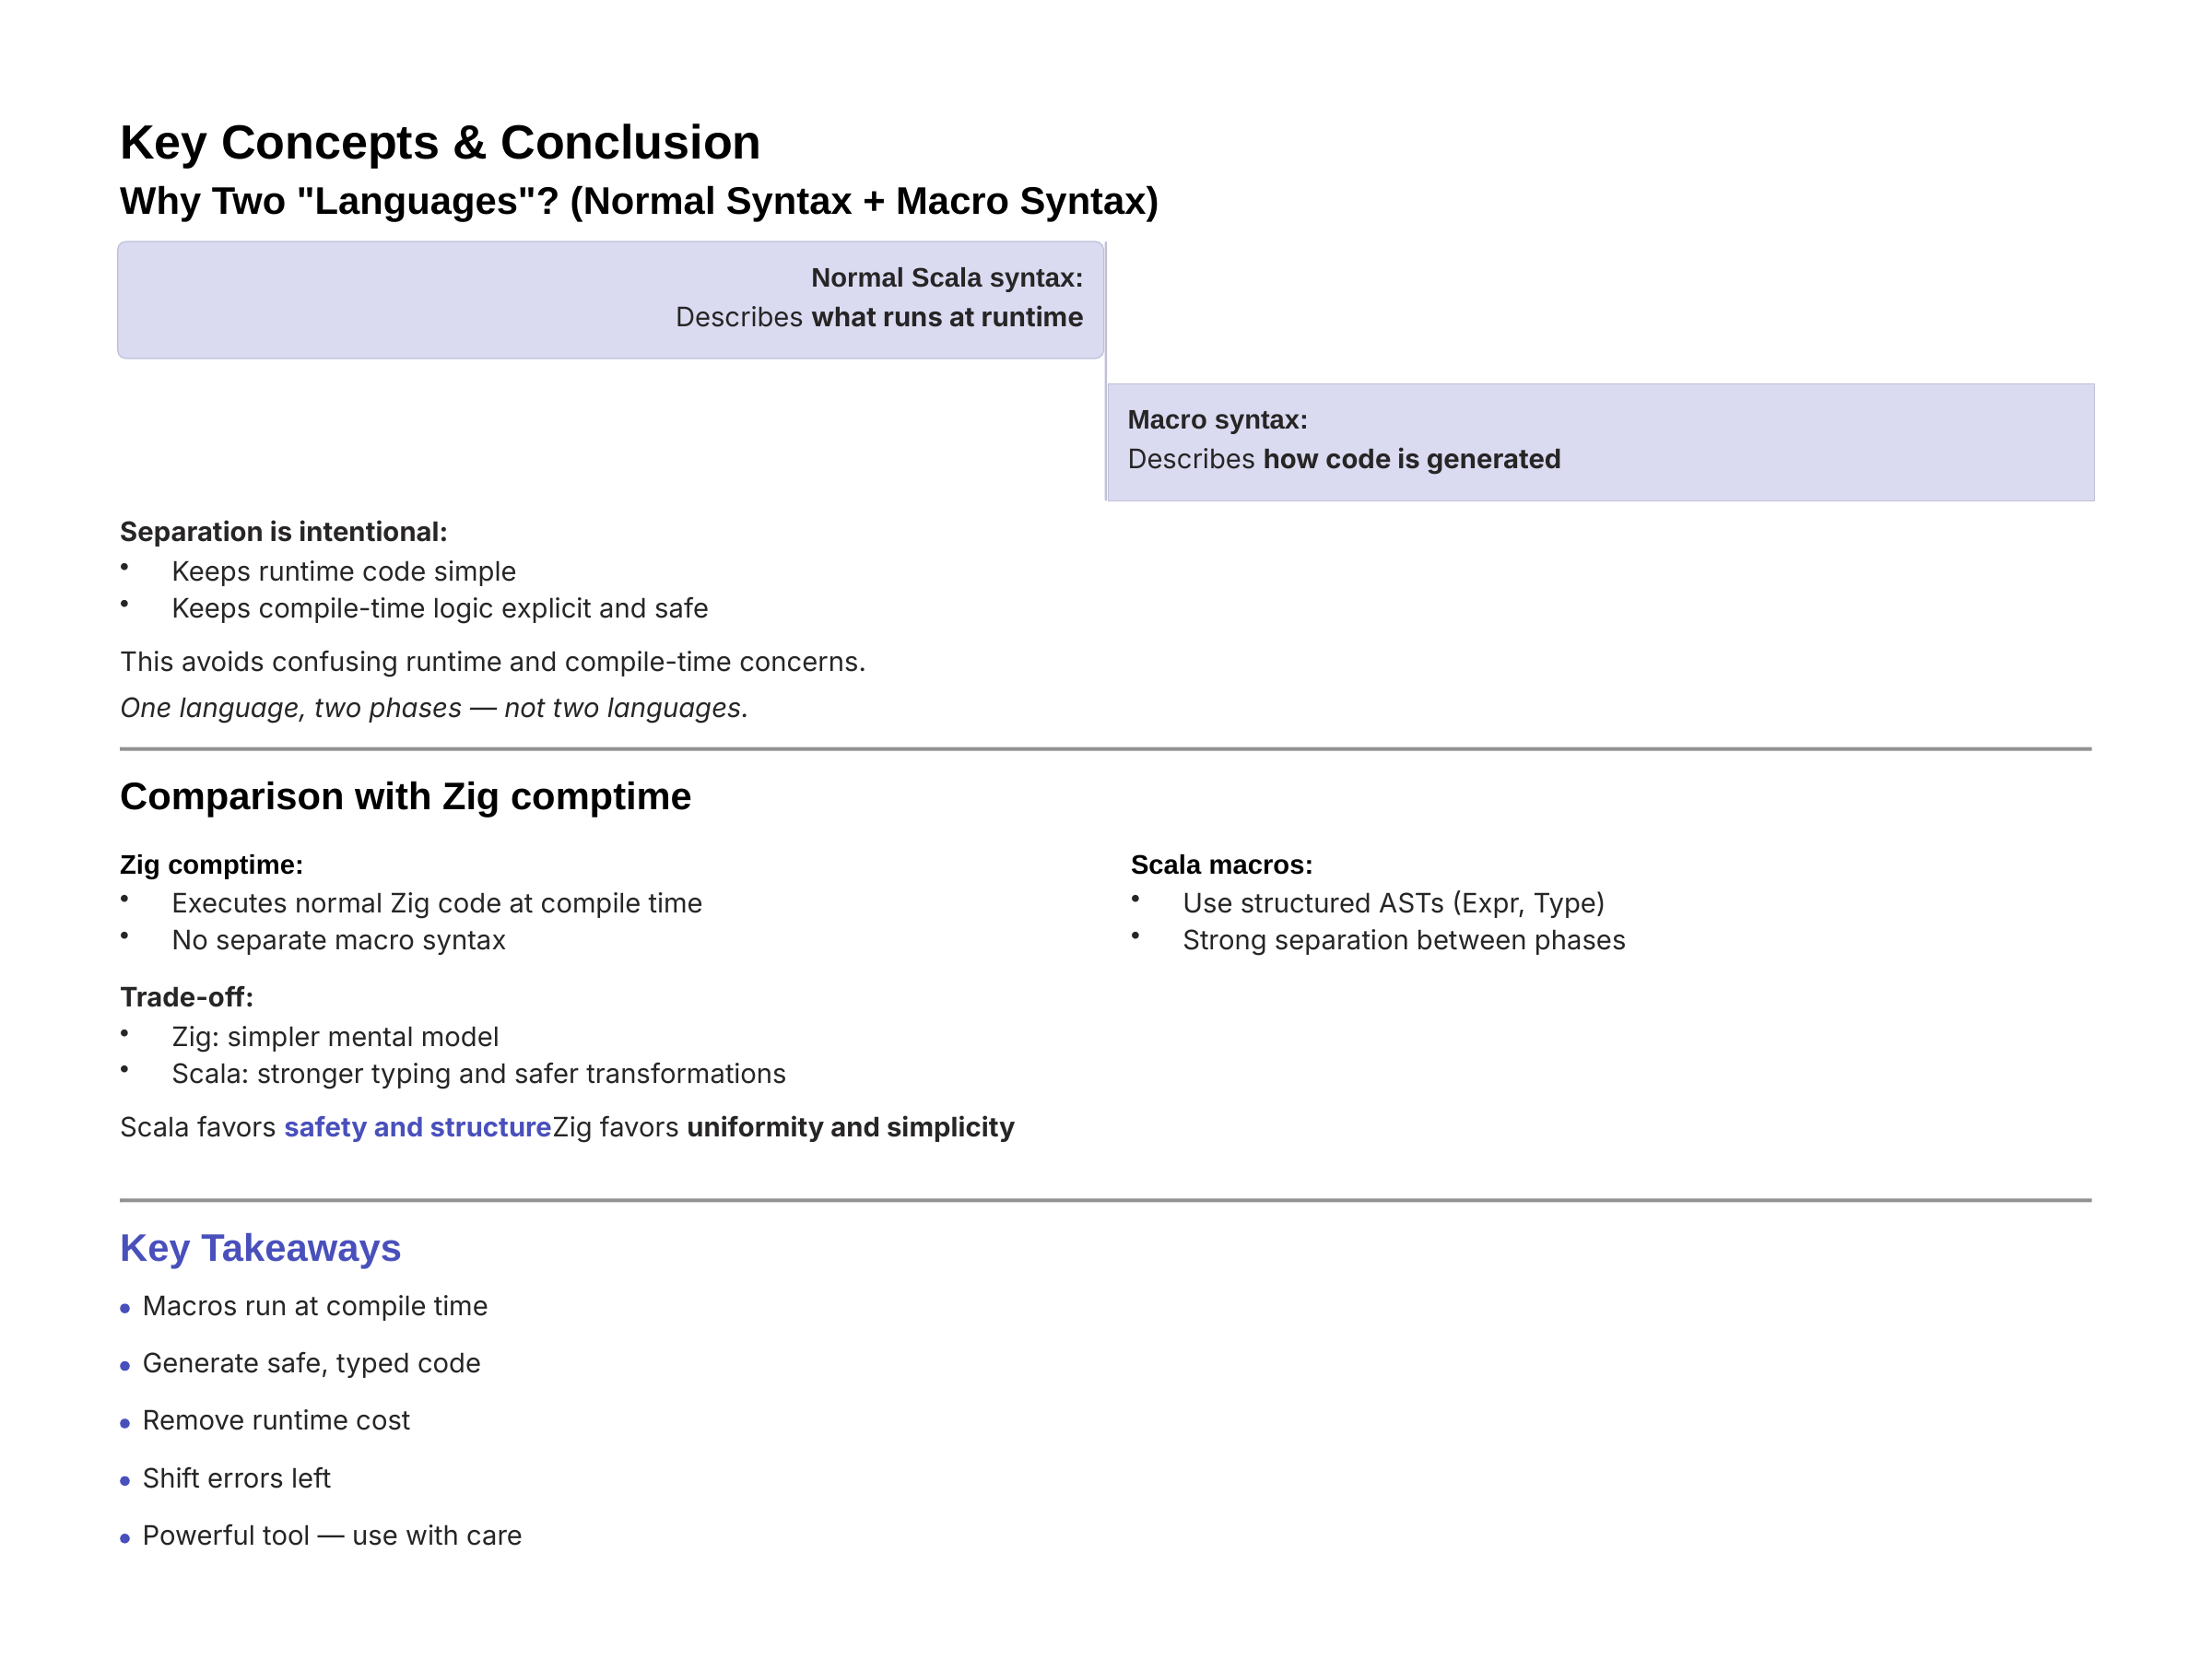

Key Concepts & Conclusion
Why Two "Languages"? (Normal Syntax + Macro Syntax)

Normal Scala syntax:
Describes what runs at runtime

Macro syntax:
Describes how code is generated
Separation is intentional:
Keeps runtime code simple
Keeps compile-time logic explicit and safe
This avoids confusing runtime and compile-time concerns.
One language, two phases — not two languages.

Comparison with Zig comptime
Zig comptime:
Scala macros:
Executes normal Zig code at compile time
Use structured ASTs (Expr, Type)
No separate macro syntax
Strong separation between phases
Trade-off:
Zig: simpler mental model
Scala: stronger typing and safer transformations
Scala favors safety and structureZig favors uniformity and simplicity

Key Takeaways
Macros run at compile time

Generate safe, typed code

Remove runtime cost

Shift errors left

Powerful tool — use with care